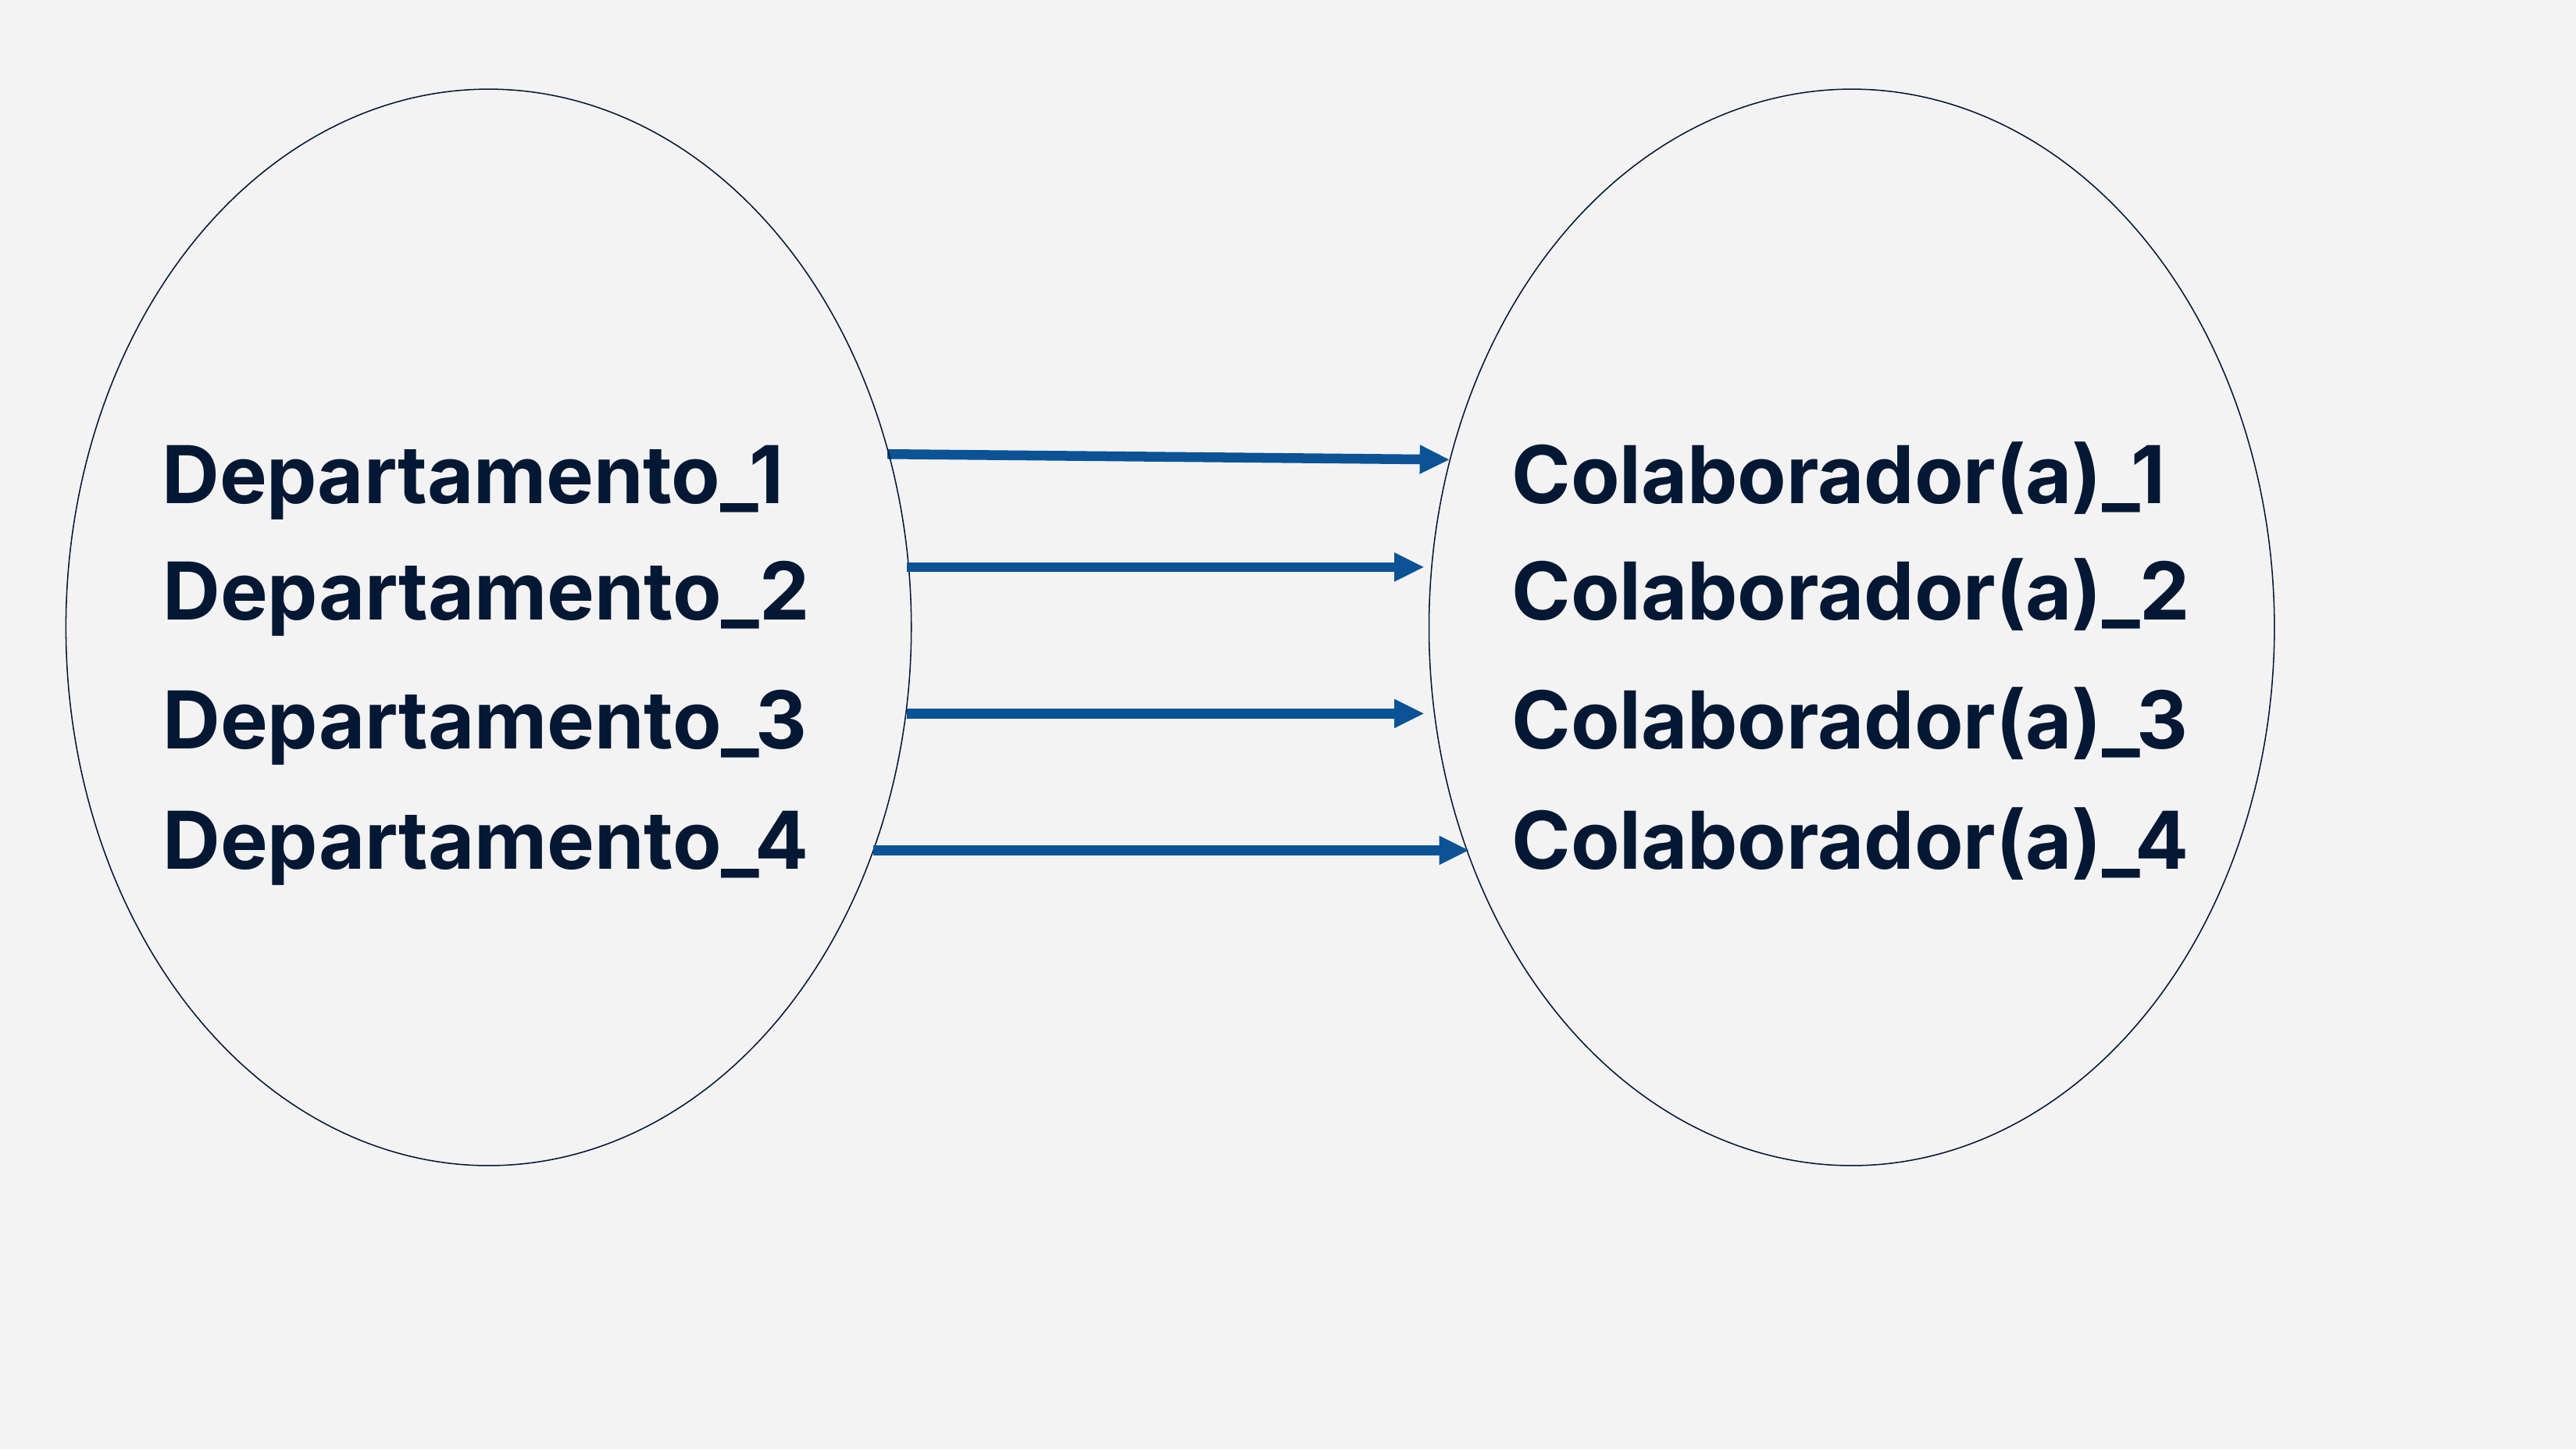

Departamento_1
Colaborador(a)_1
Departamento_2
Colaborador(a)_2
Departamento_3
Colaborador(a)_3
Departamento_4
Colaborador(a)_4